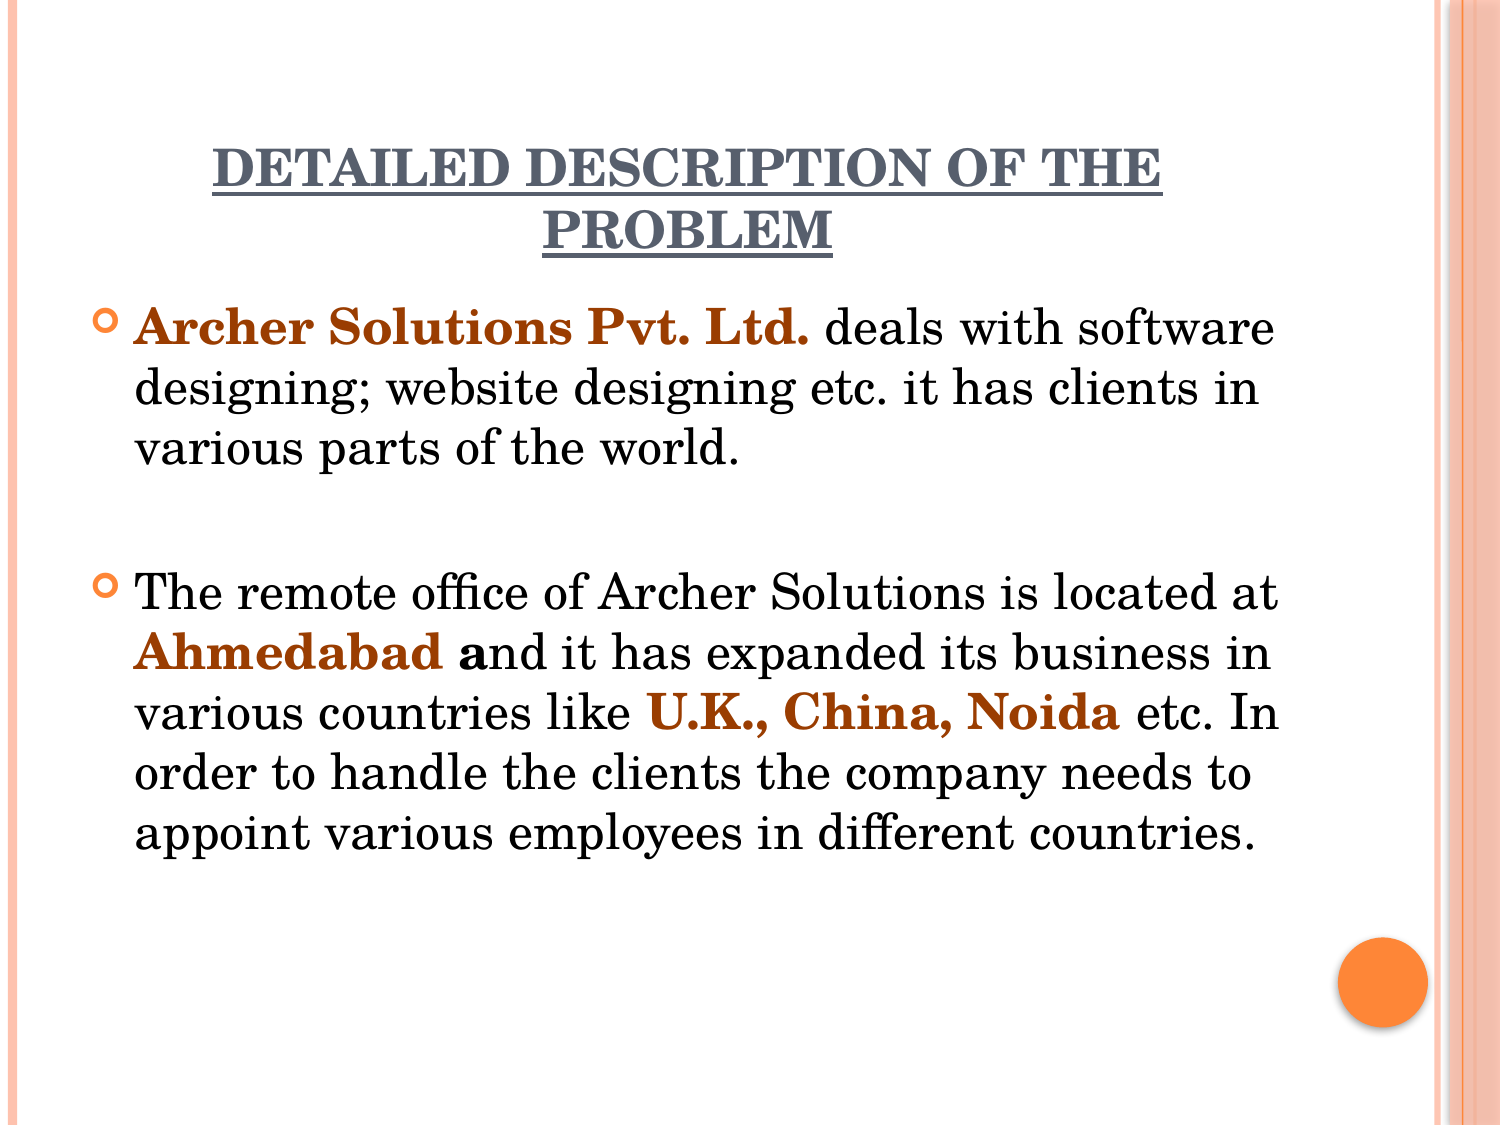

# Detailed description of the problem
Archer Solutions Pvt. Ltd. deals with software designing; website designing etc. it has clients in various parts of the world.

The remote office of Archer Solutions is located at Ahmedabad and it has expanded its business in various countries like U.K., China, Noida etc. In order to handle the clients the company needs to appoint various employees in different countries.